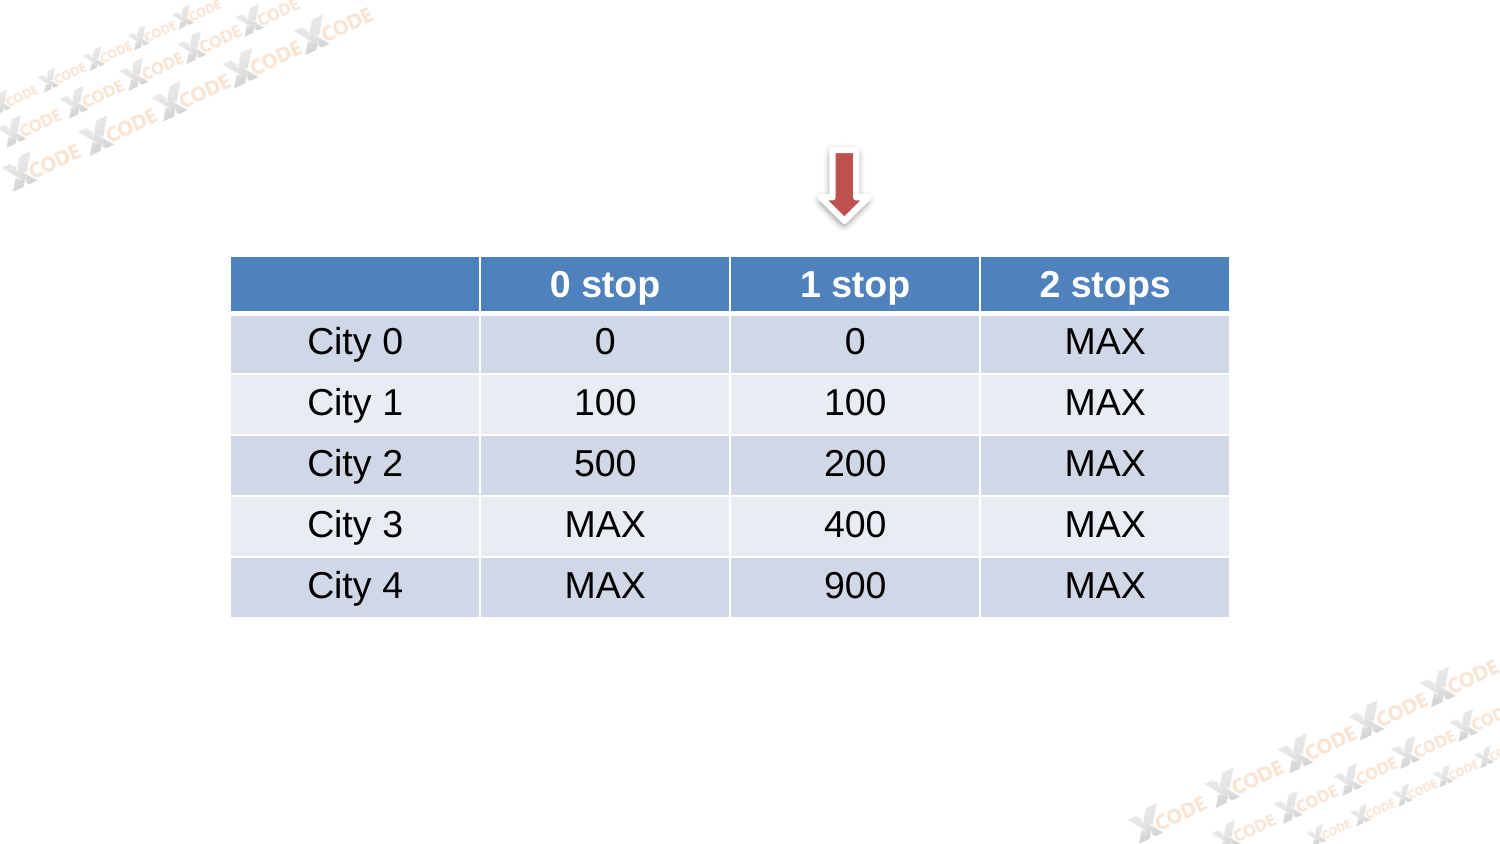

|  | 0 stop | 1 stop | 2 stops |
| --- | --- | --- | --- |
| City 0 | 0 | 0 | MAX |
| City 1 | 100 | 100 | MAX |
| City 2 | 500 | 200 | MAX |
| City 3 | MAX | 400 | MAX |
| City 4 | MAX | 900 | MAX |